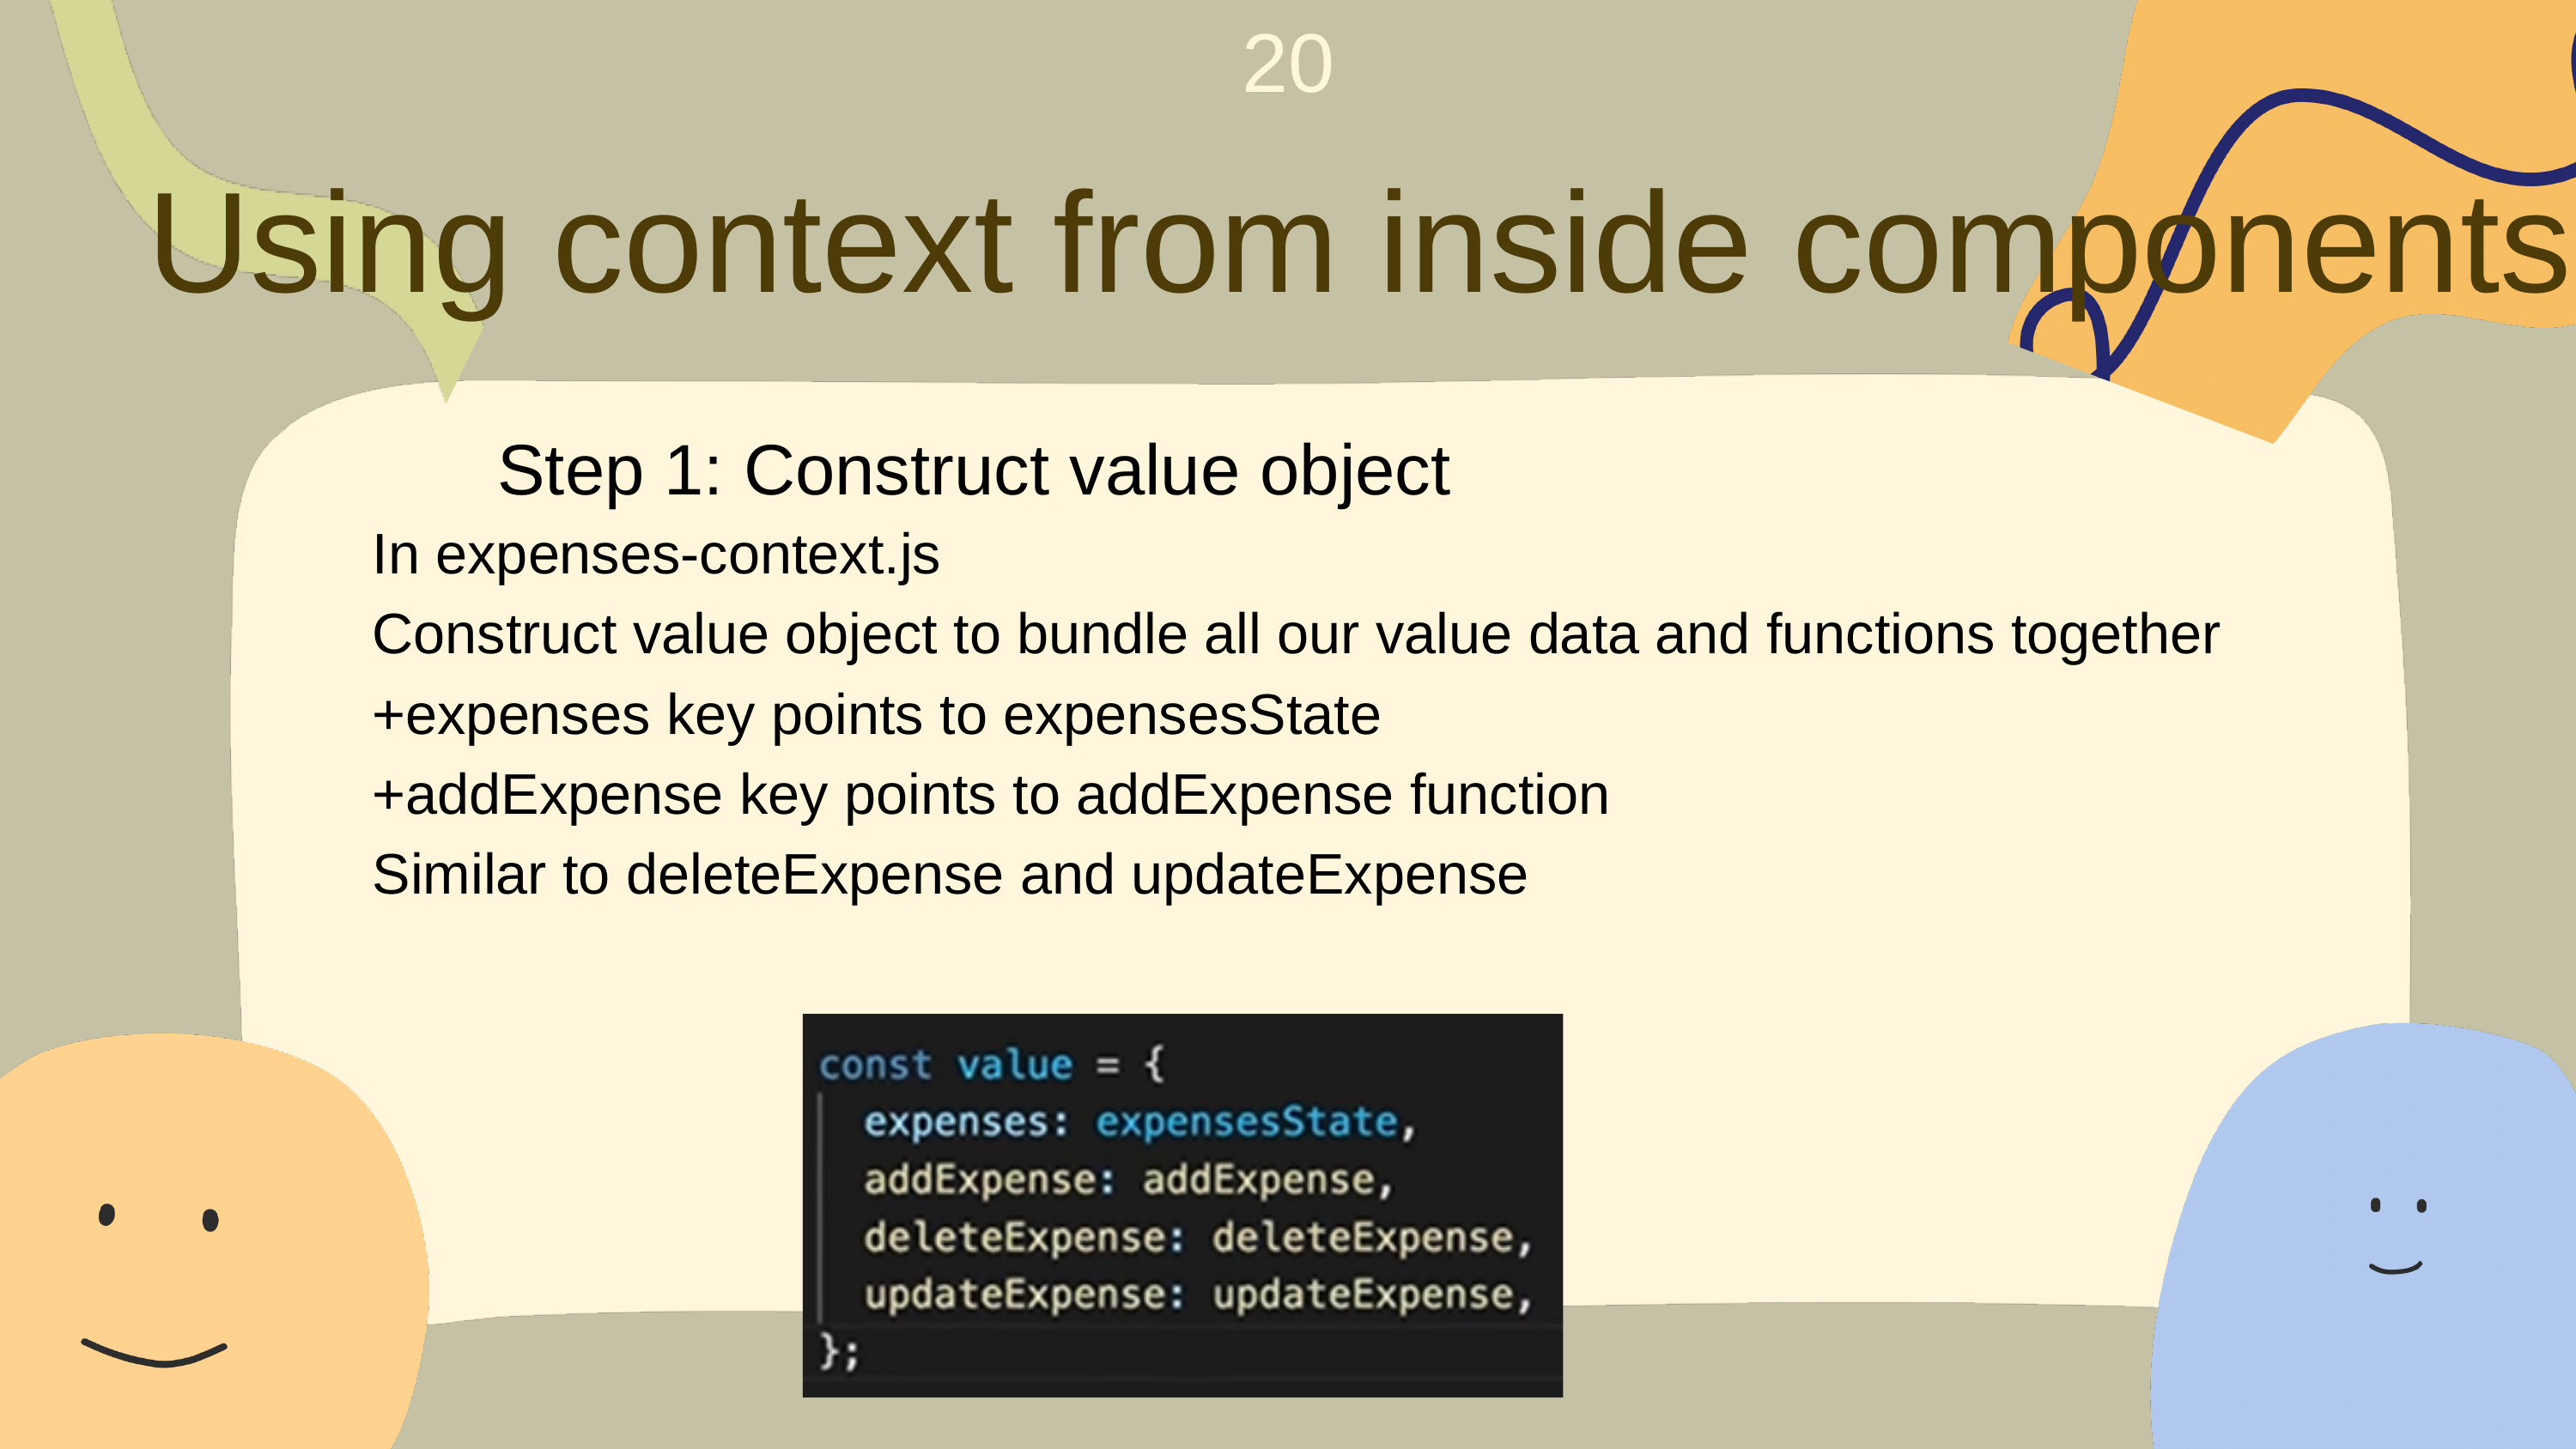

20
Using context from inside components

Step 1: Construct value object
In expenses-context.js
Construct value object to bundle all our value data and functions together
+expenses key points to expensesState
+addExpense key points to addExpense function
Similar to deleteExpense and updateExpense